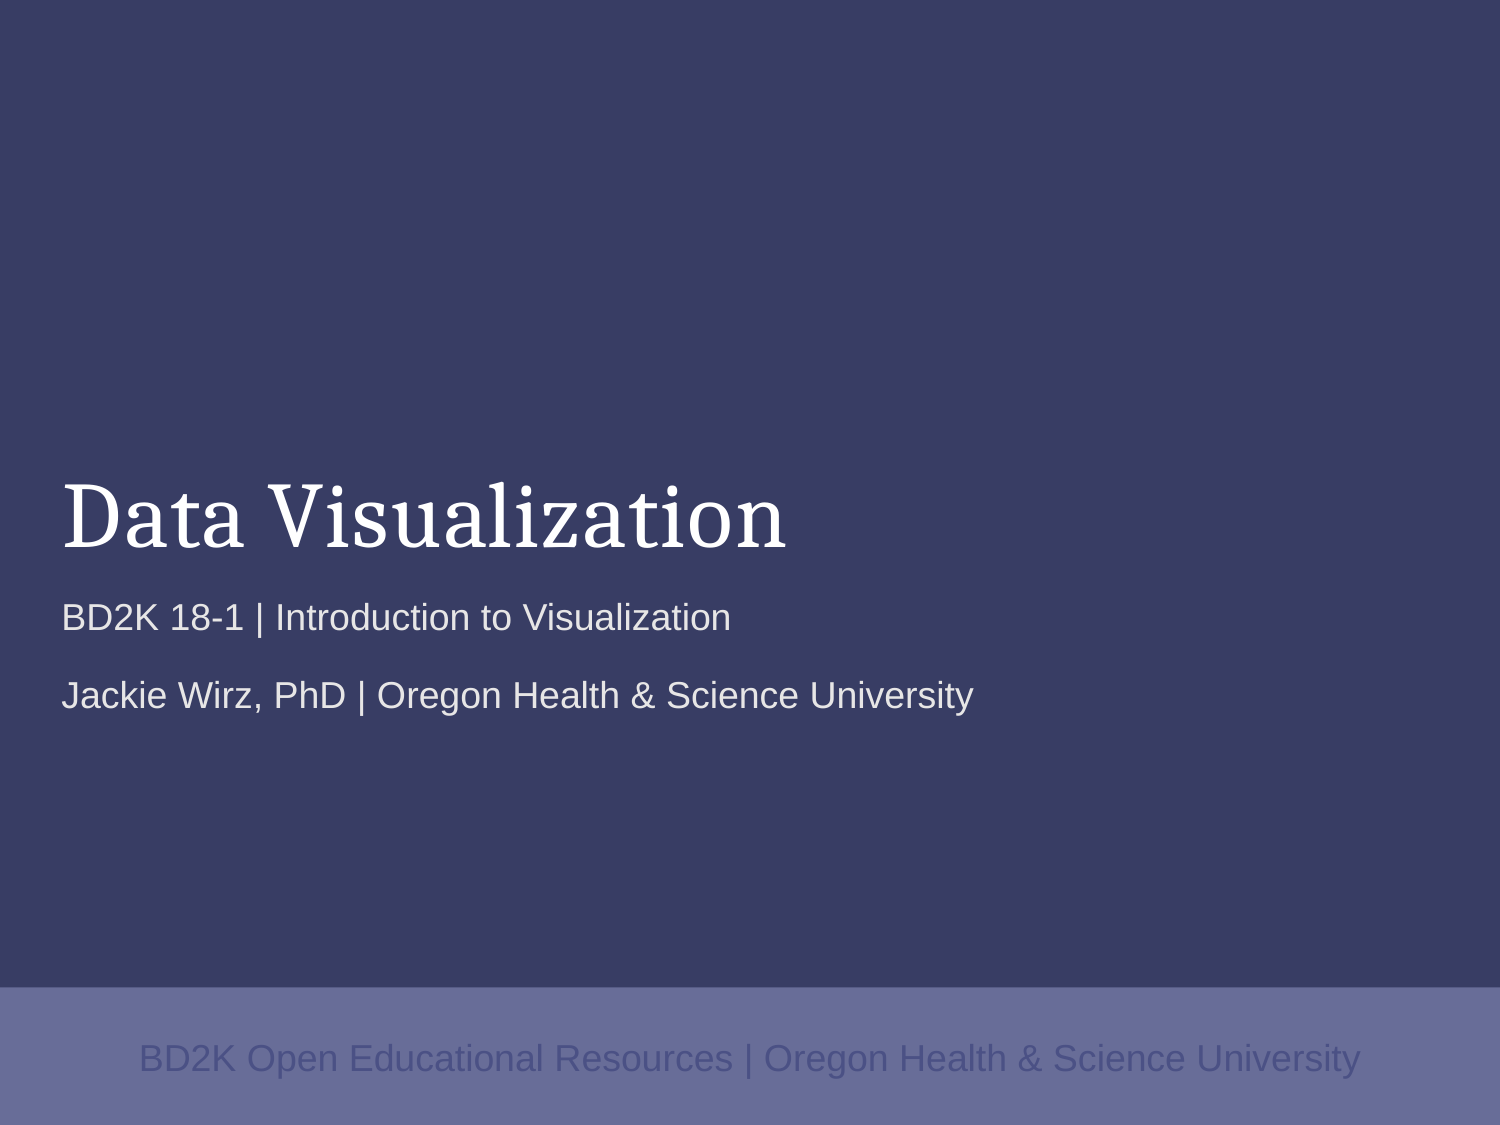

# Data Visualization
BD2K 18-1 | Introduction to Visualization
Jackie Wirz, PhD | Oregon Health & Science University